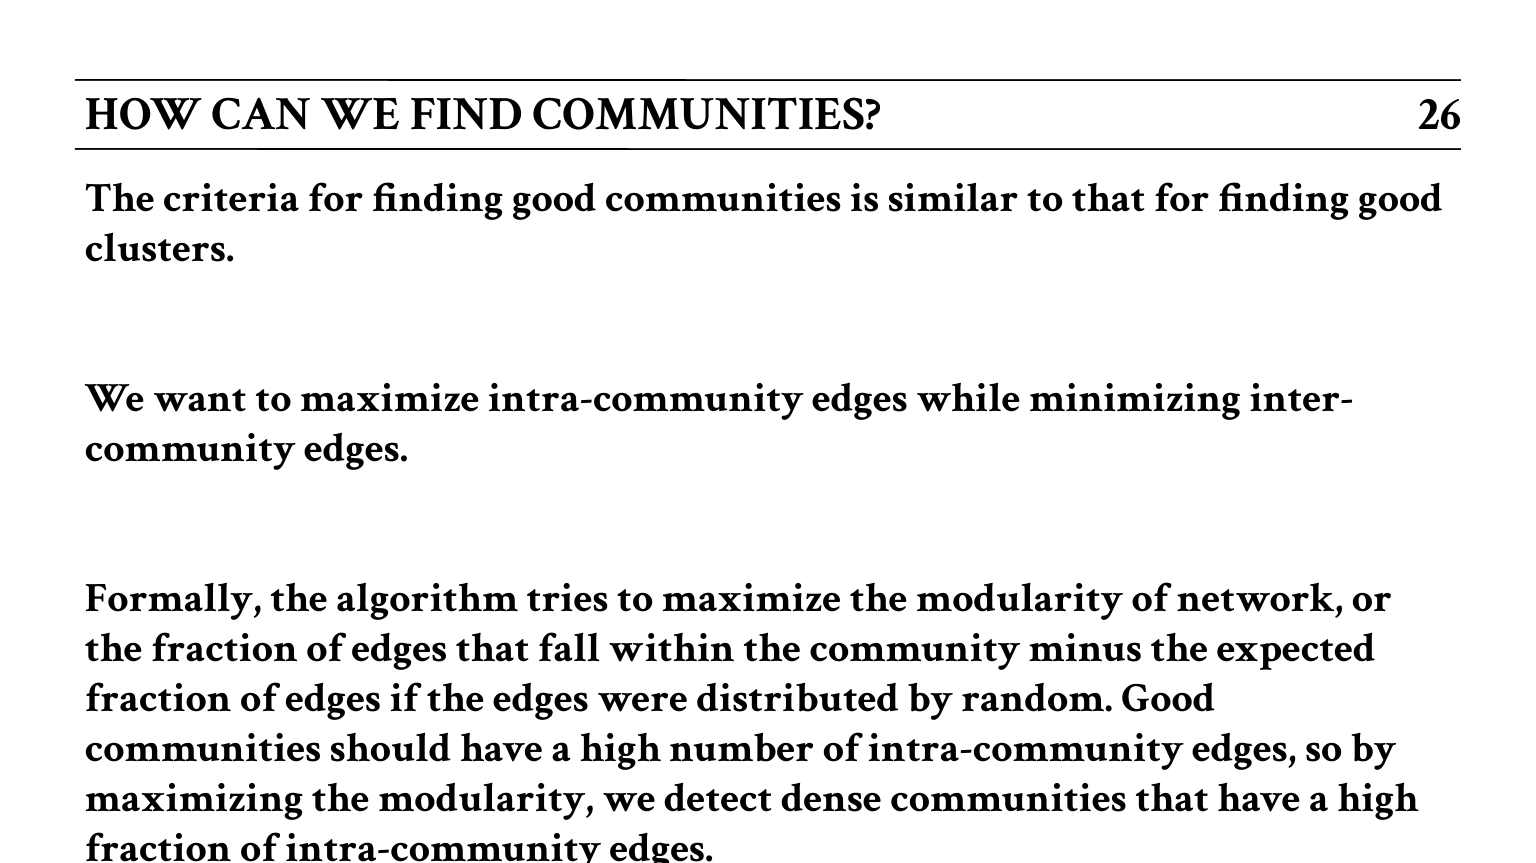

# HOW CAN WE FIND COMMUNITIES?
26

The criteria for finding good communities is similar to that for finding good clusters.

We want to maximize intra-community edges while minimizing inter-community edges.

Formally, the algorithm tries to maximize the modularity of network, or the fraction of edges that fall within the community minus the expected fraction of edges if the edges were distributed by random. Good communities should have a high number of intra-community edges, so by maximizing the modularity, we detect dense communities that have a high fraction of intra-community edges.